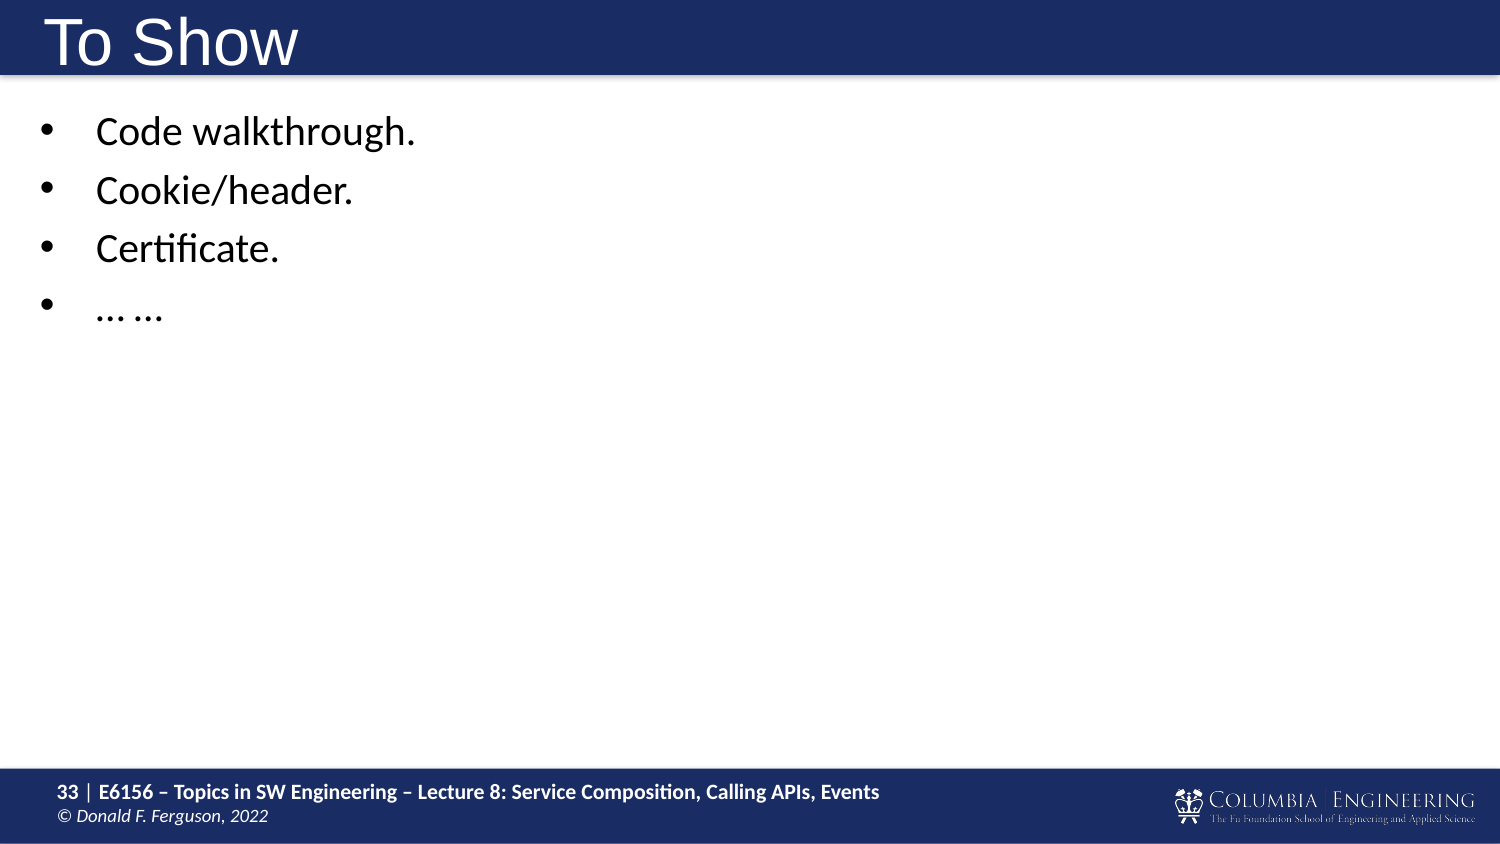

# To Show
Code walkthrough.
Cookie/header.
Certificate.
… …